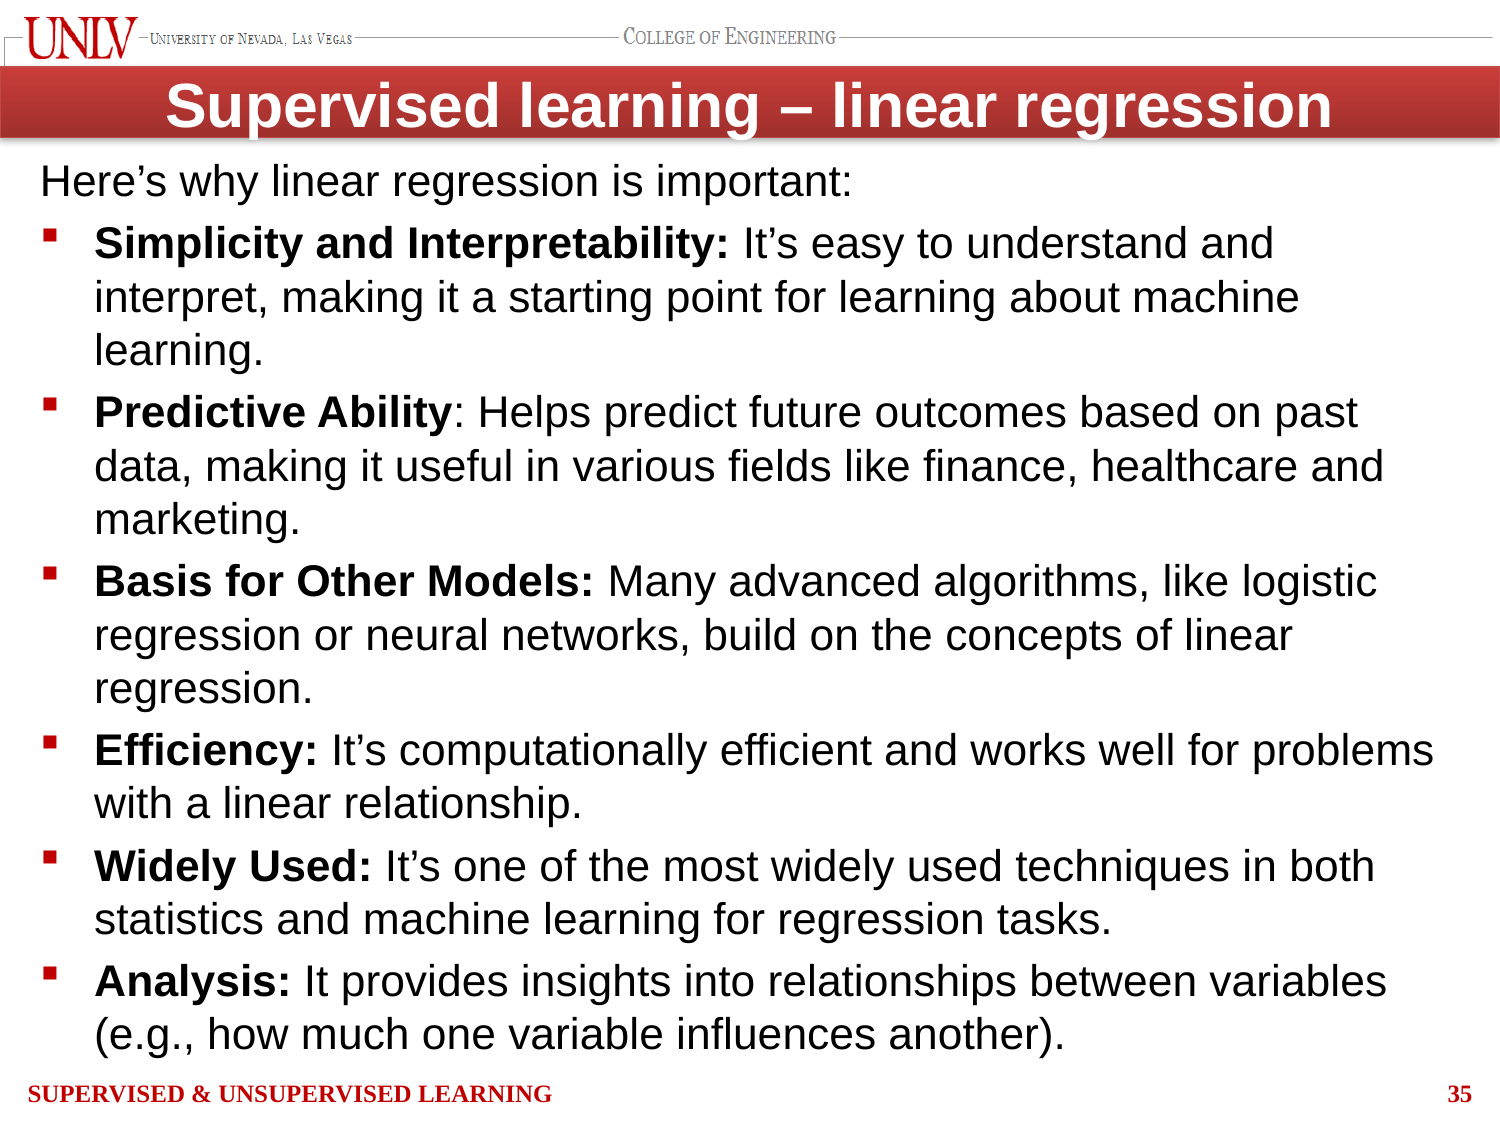

# Supervised learning – linear regression
Here’s why linear regression is important:
Simplicity and Interpretability: It’s easy to understand and interpret, making it a starting point for learning about machine learning.
Predictive Ability: Helps predict future outcomes based on past data, making it useful in various fields like finance, healthcare and marketing.
Basis for Other Models: Many advanced algorithms, like logistic regression or neural networks, build on the concepts of linear regression.
Efficiency: It’s computationally efficient and works well for problems with a linear relationship.
Widely Used: It’s one of the most widely used techniques in both statistics and machine learning for regression tasks.
Analysis: It provides insights into relationships between variables (e.g., how much one variable influences another).
Supervised & Unsupervised Learning
35